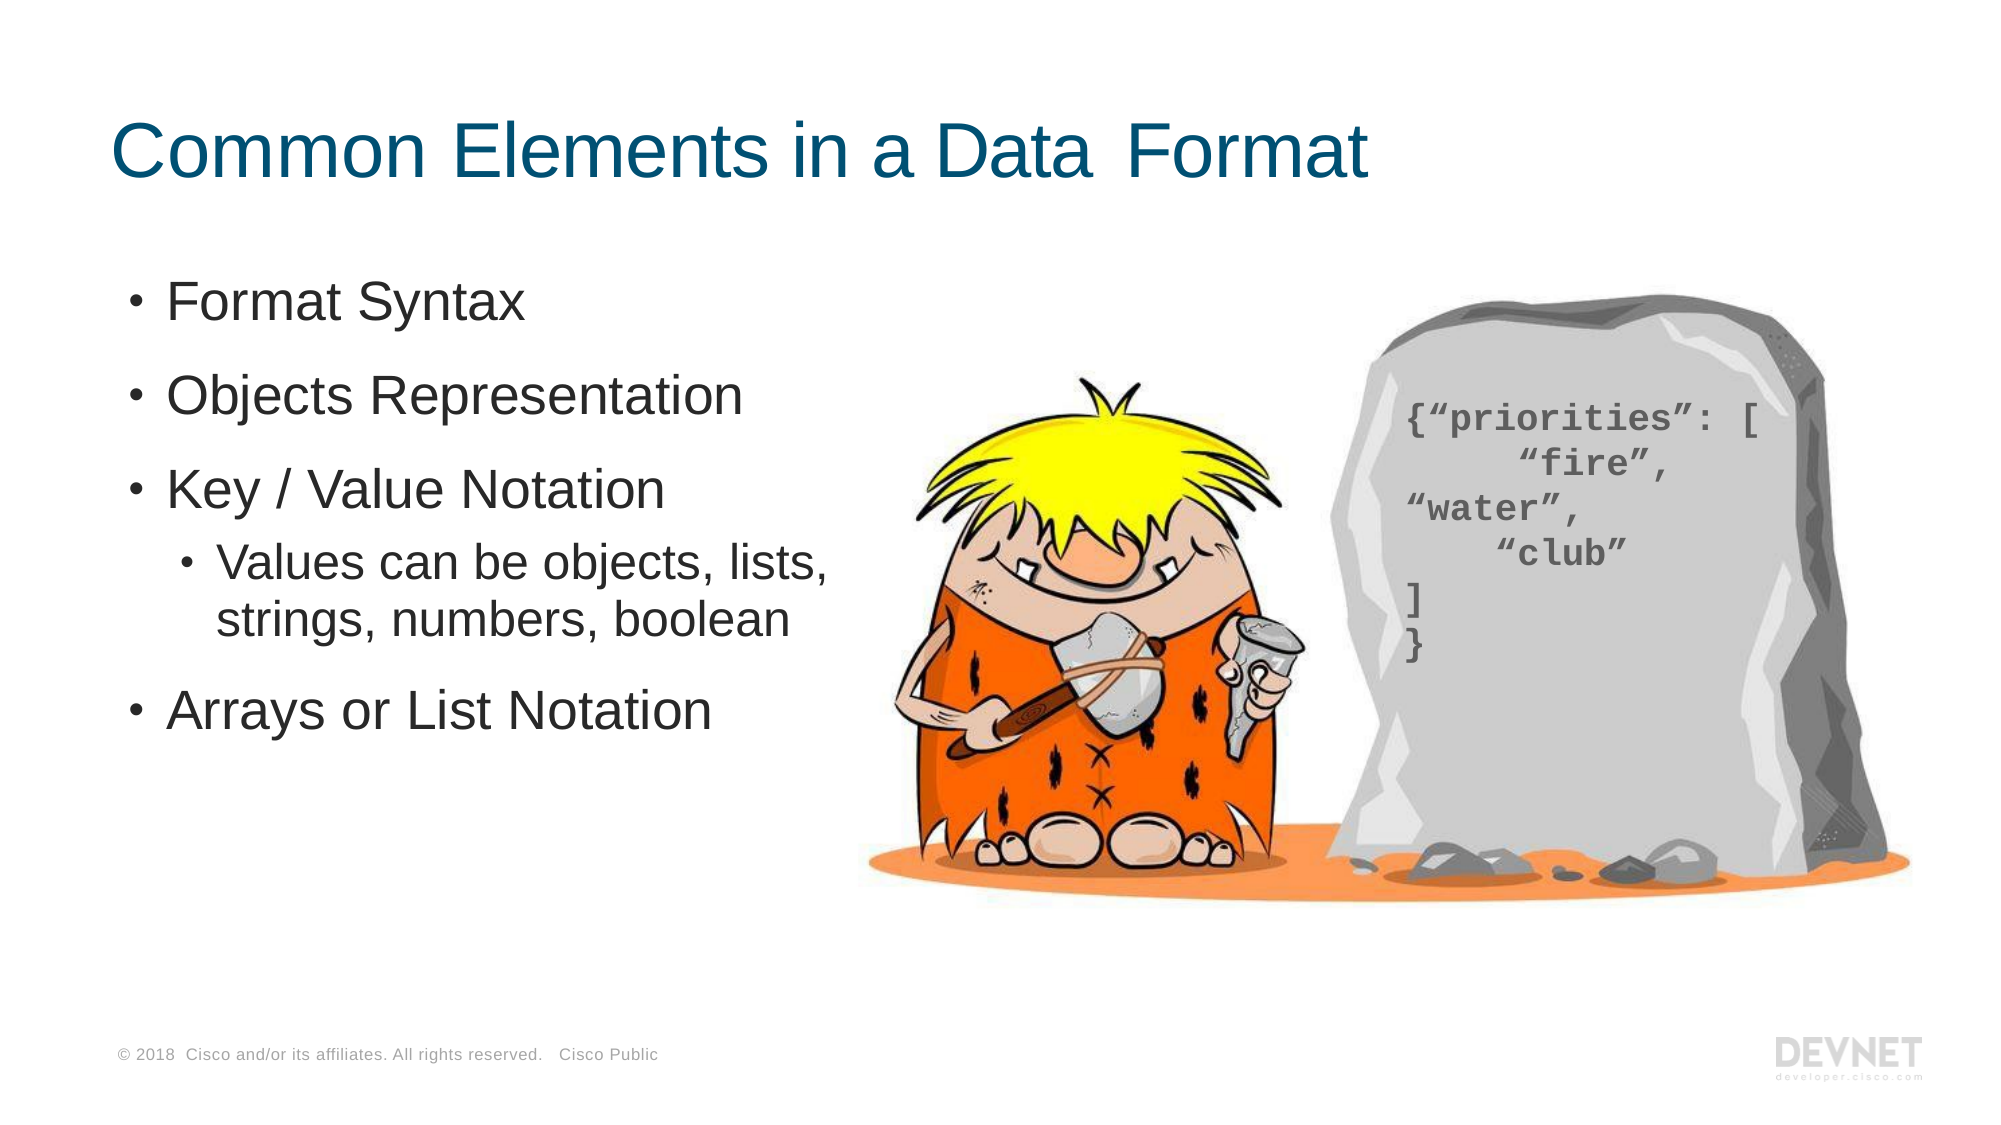

# Common Elements in a Data Format
Format Syntax
Objects Representation
Key / Value Notation
Values can be objects, lists,  strings, numbers, boolean
Arrays or List Notation

{“priorities”: [  “fire”,
“water”,  “club”
]
}